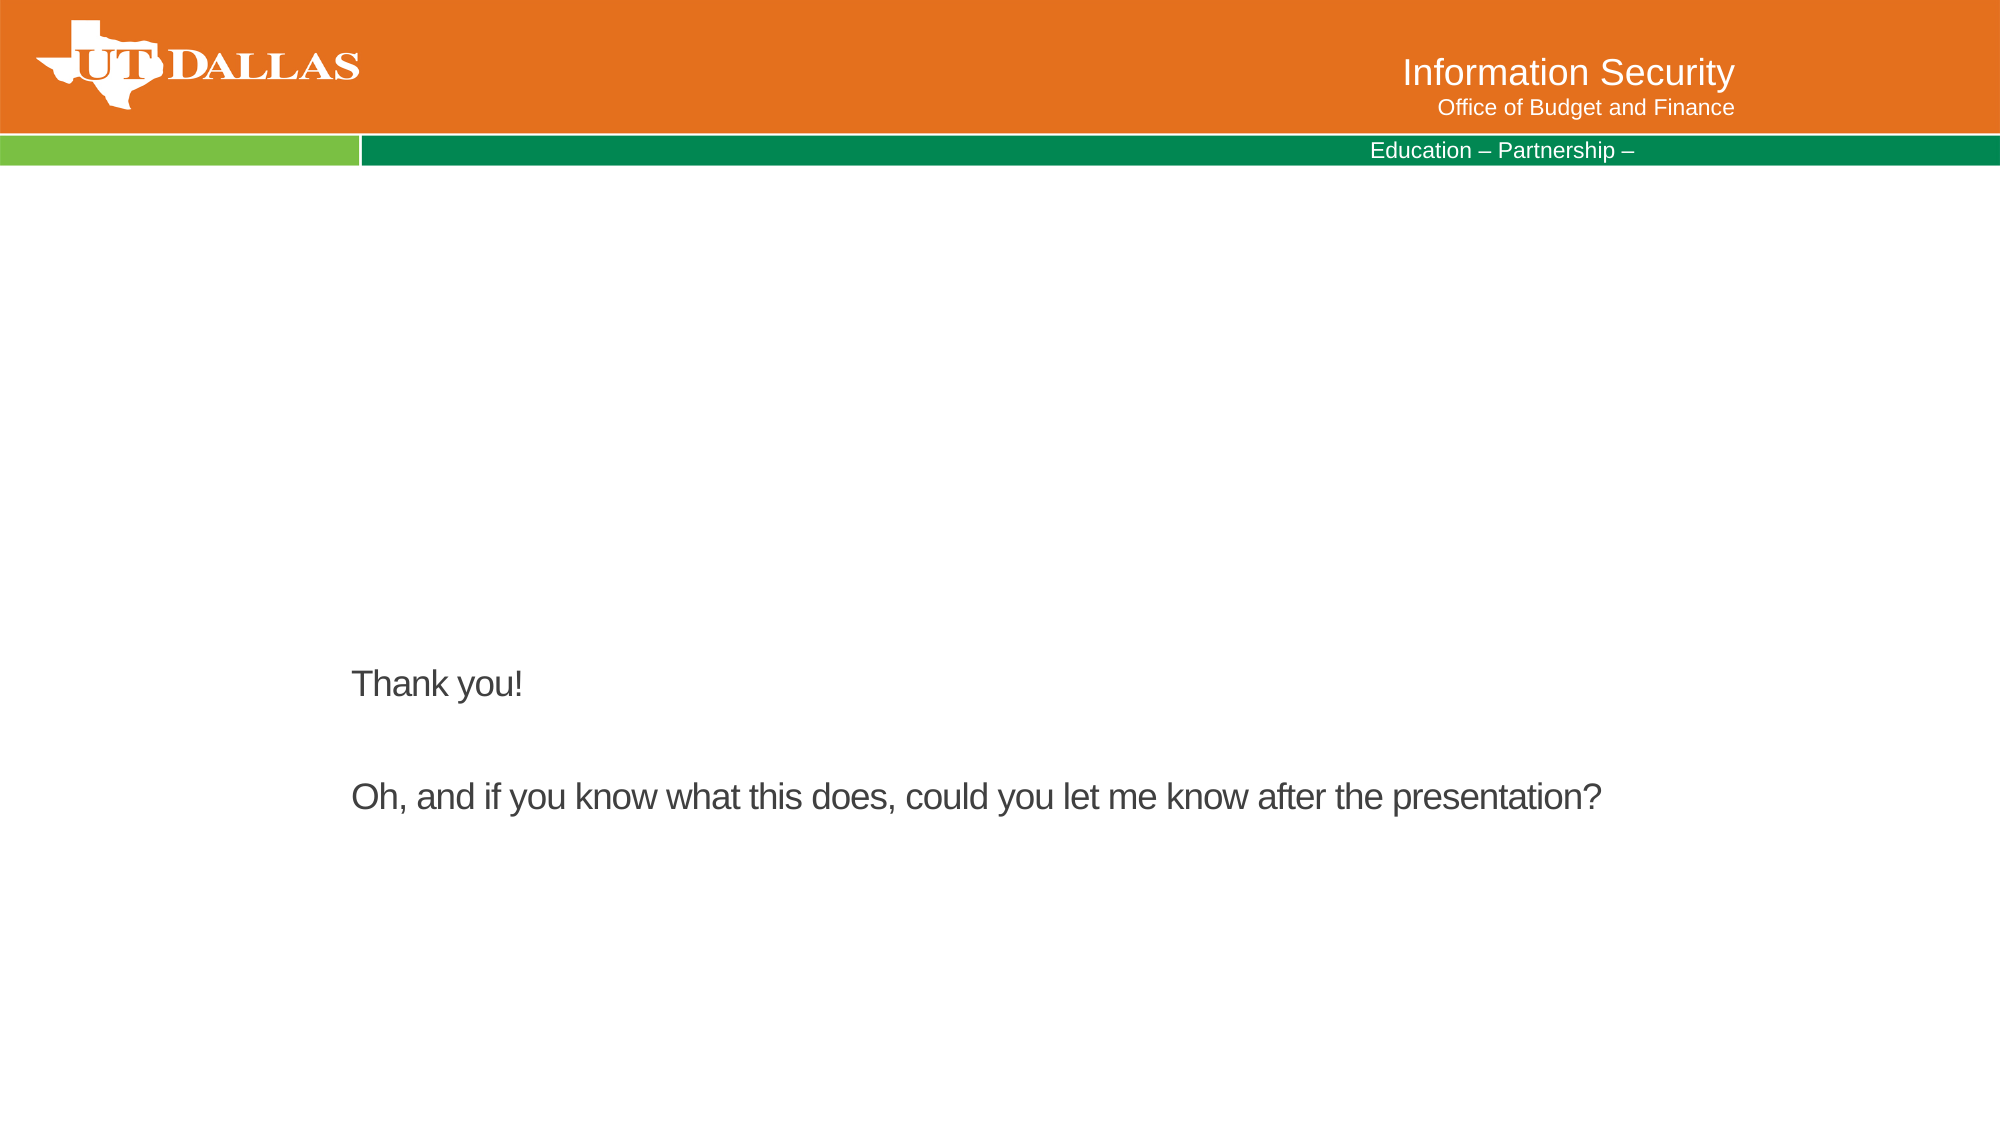

Information Security
Office of Budget and Finance
 Education – Partnership – Solutions
# Thank you! Oh, and if you know what this does, could you let me know after the presentation?